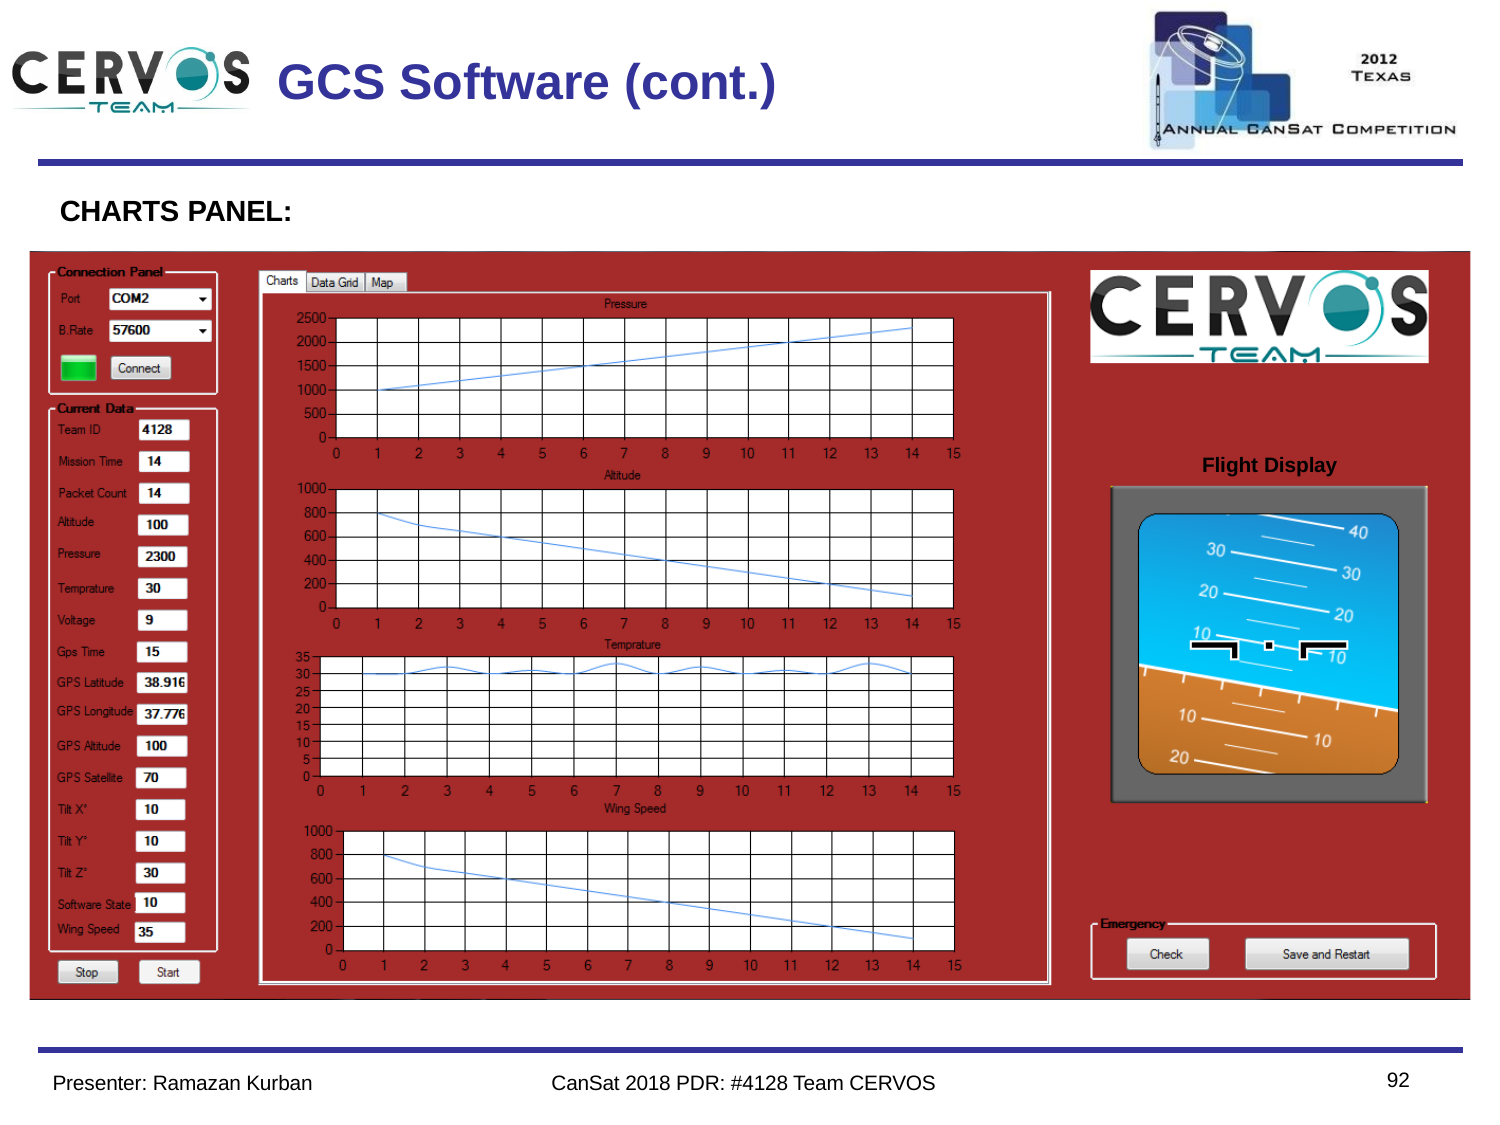

Team Logo
Here
(If You Want)

# GCS Software (cont.)

CHARTS PANEL:

Flight Display
92
Presenter: Ramazan Kurban
CanSat 2018 PDR: #4128 Team CERVOS